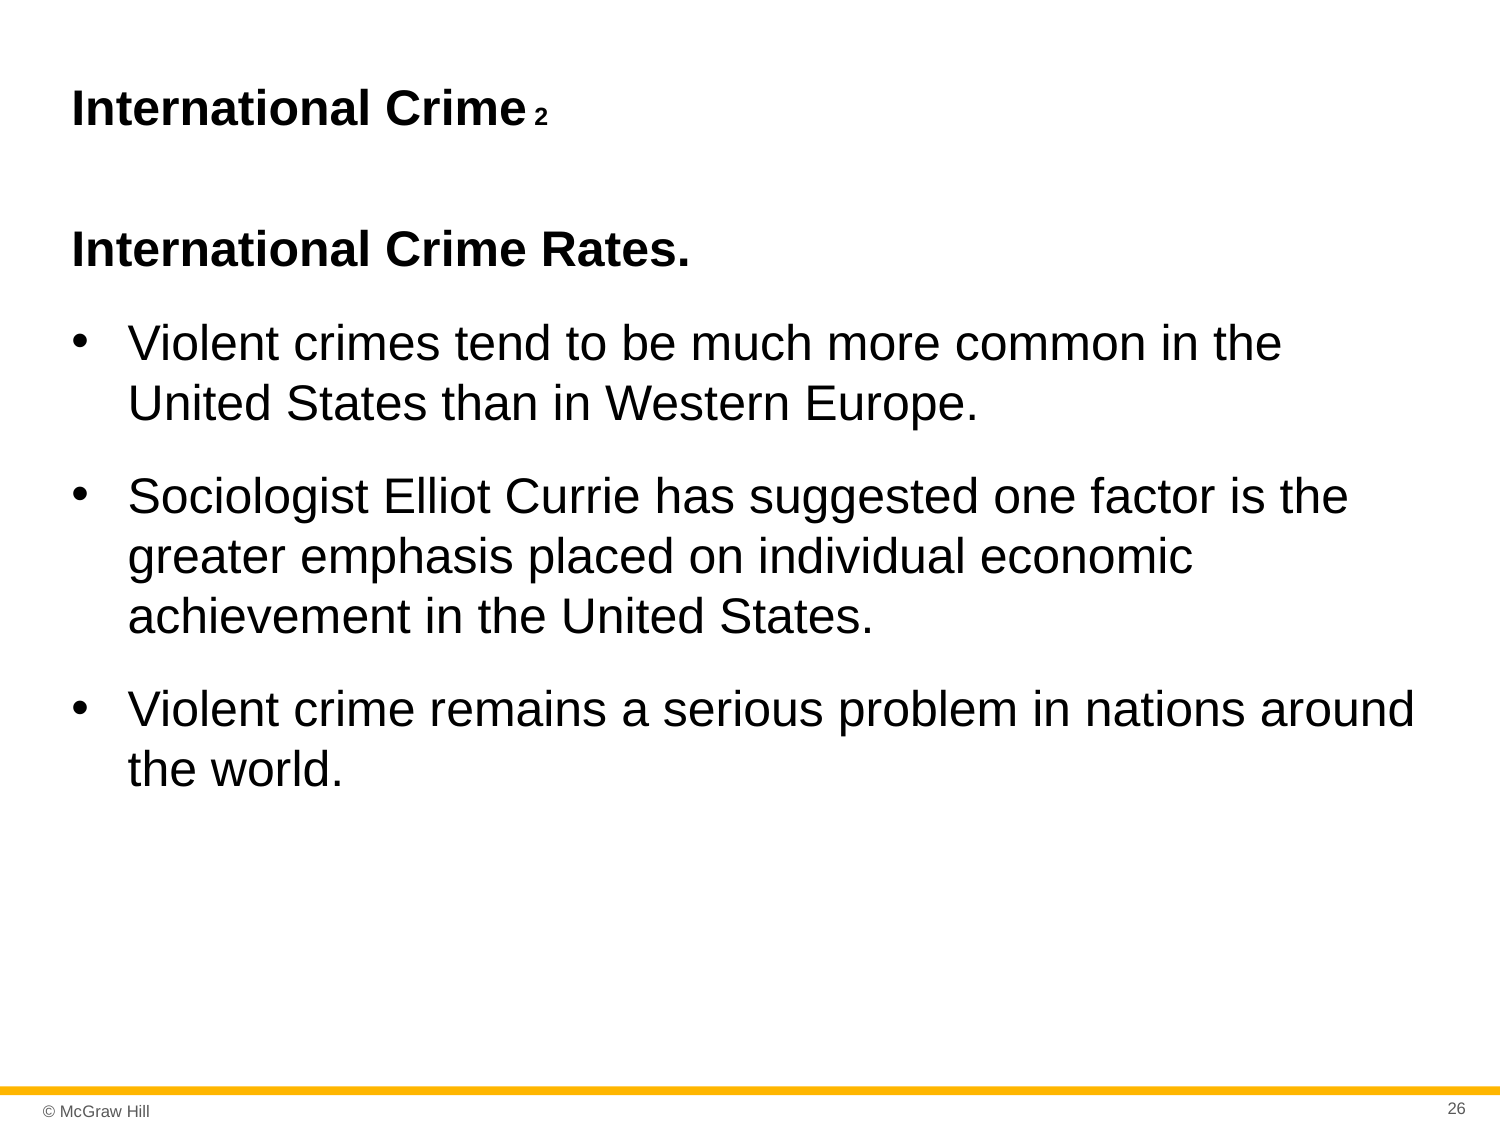

# International Crime 2
International Crime Rates.
Violent crimes tend to be much more common in the United States than in Western Europe.
Sociologist Elliot Currie has suggested one factor is the greater emphasis placed on individual economic achievement in the United States.
Violent crime remains a serious problem in nations around the world.